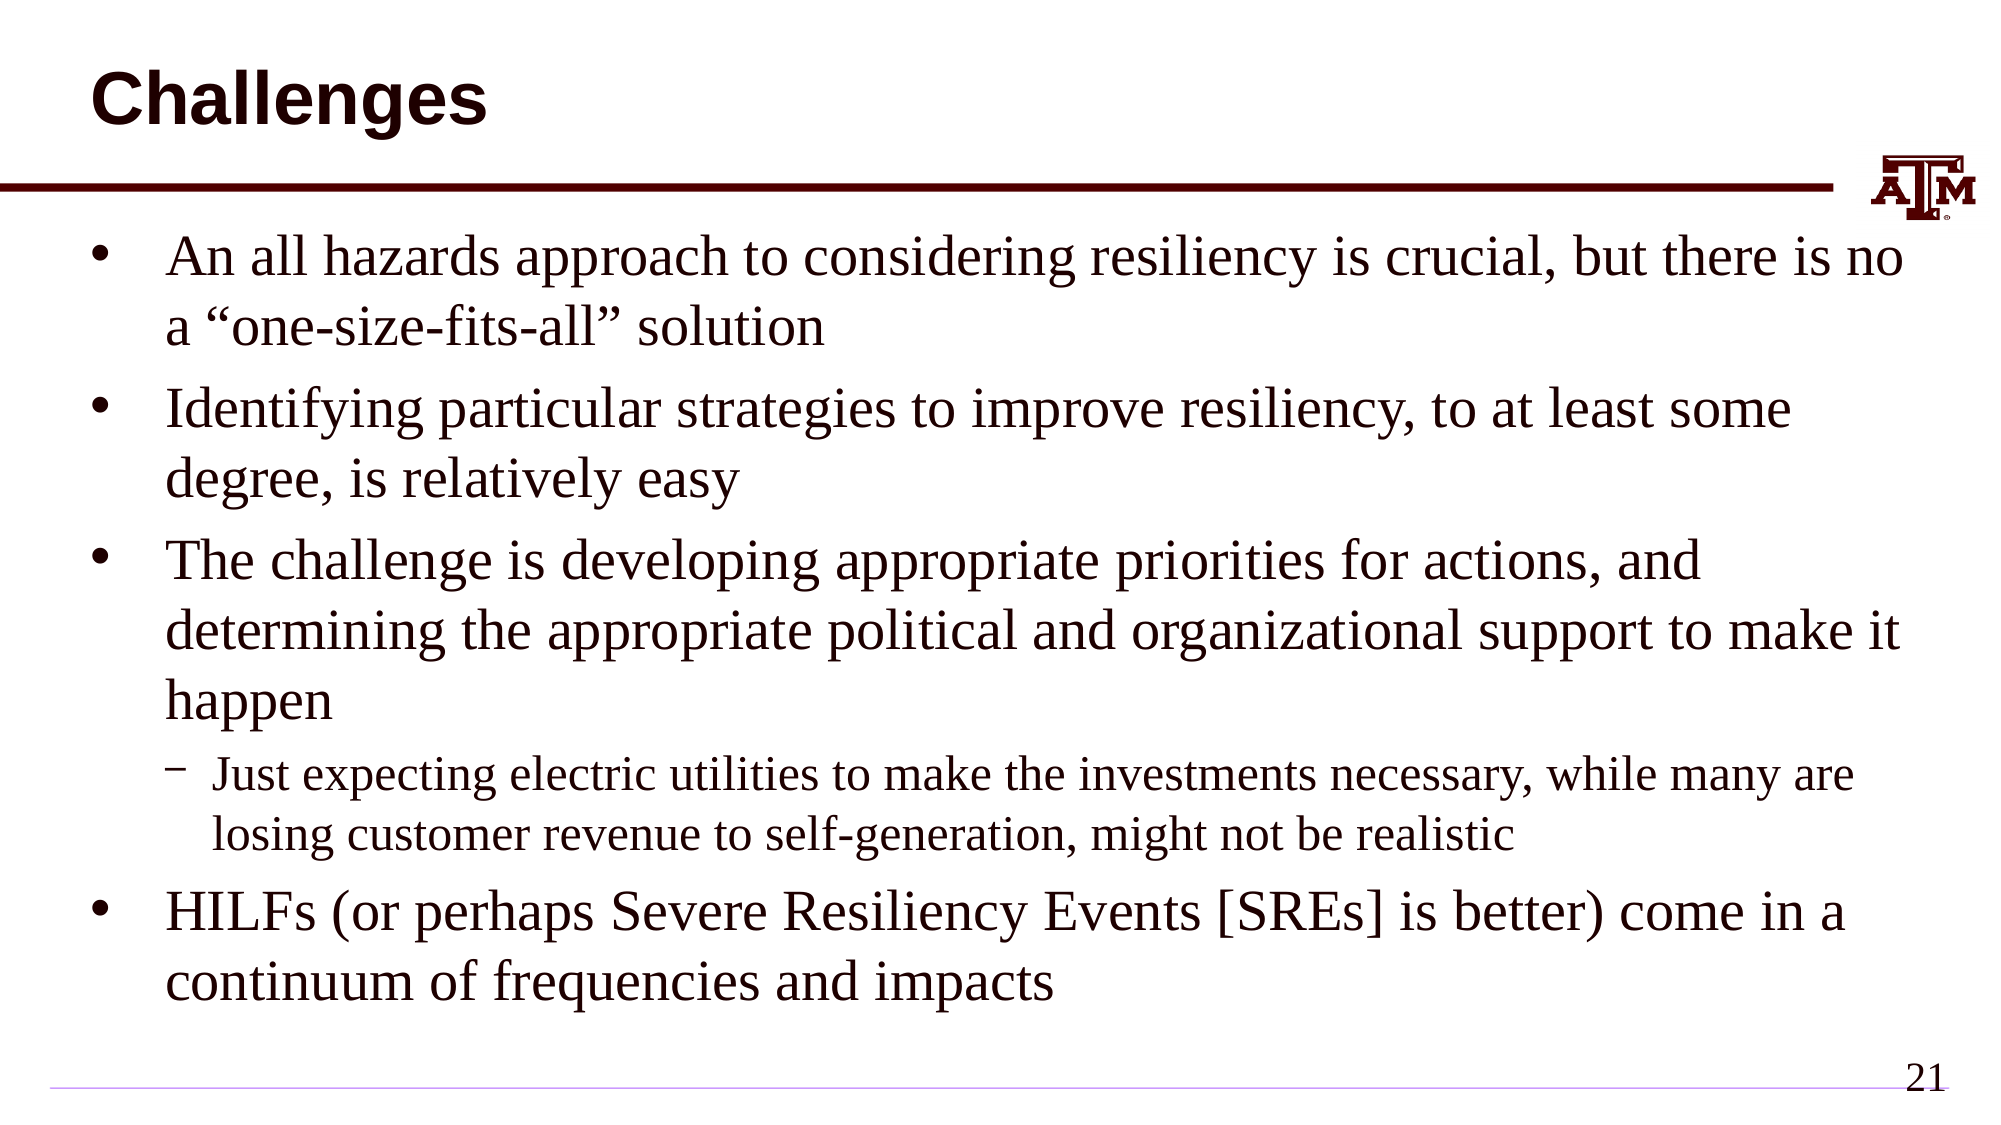

# Challenges
An all hazards approach to considering resiliency is crucial, but there is no a “one-size-fits-all” solution
Identifying particular strategies to improve resiliency, to at least some degree, is relatively easy
The challenge is developing appropriate priorities for actions, and determining the appropriate political and organizational support to make it happen
Just expecting electric utilities to make the investments necessary, while many are losing customer revenue to self-generation, might not be realistic
HILFs (or perhaps Severe Resiliency Events [SREs] is better) come in a continuum of frequencies and impacts

21